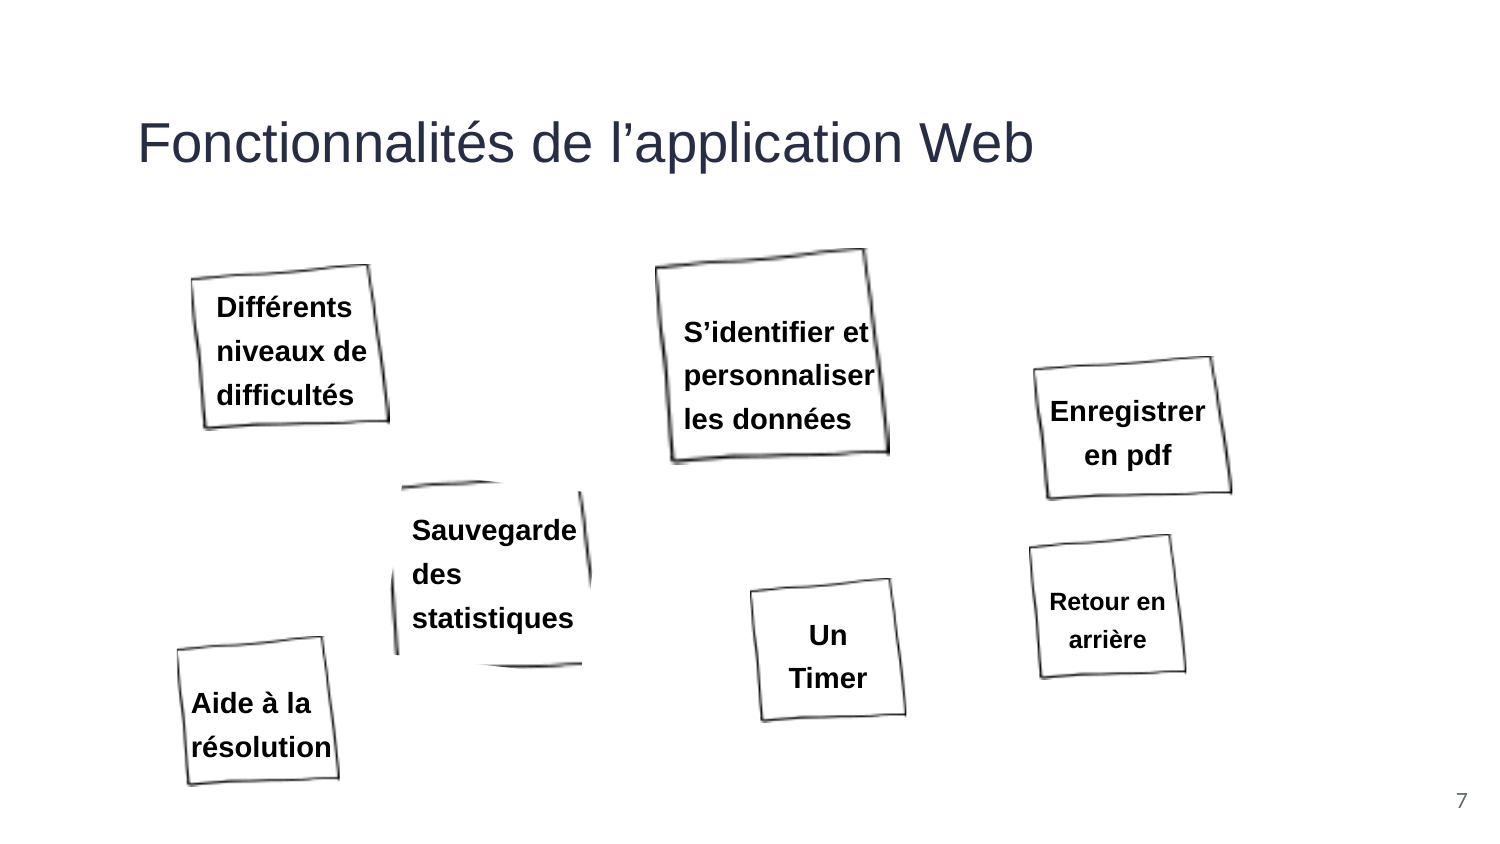

Fonctionnalités de l’application Web

Différents niveaux de difficultés
S’identifier et personnaliser les données

Enregistrer en pdf

Sauvegarde des statistiques

Retour en arrière
Un Timer

Aide à la résolution
7